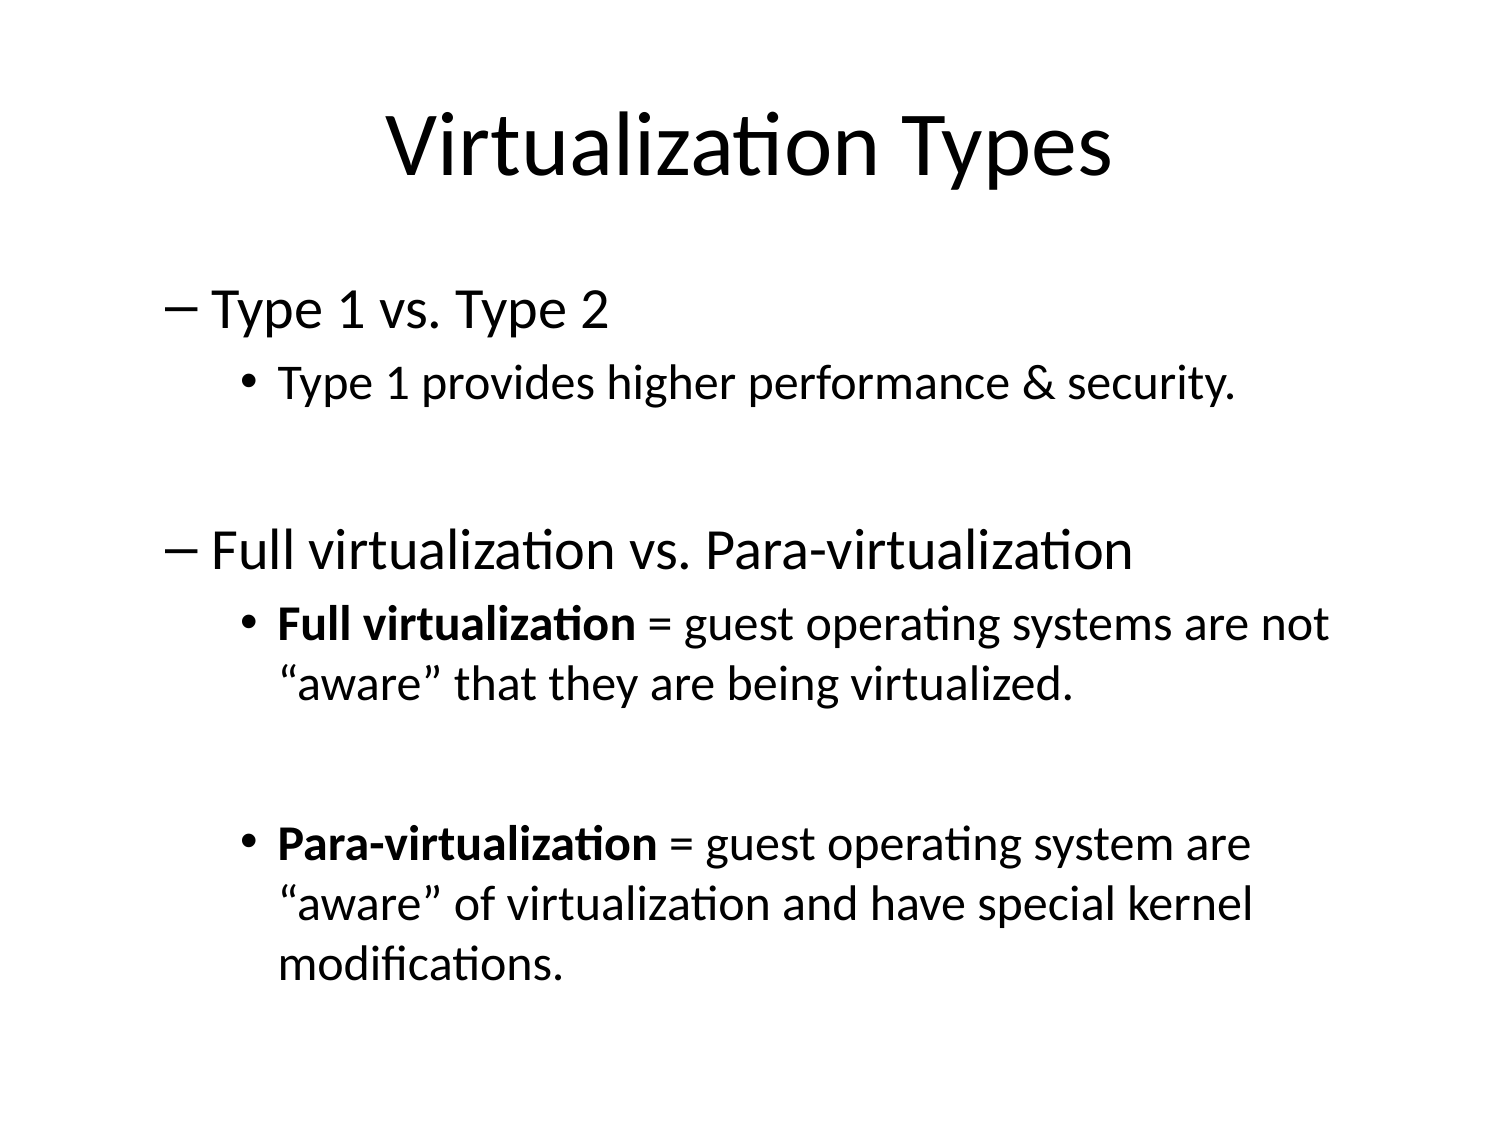

# Virtualization Types
Type 1 vs. Type 2
Type 1 provides higher performance & security.

Full virtualization vs. Para-virtualization
Full virtualization = guest operating systems are not “aware” that they are being virtualized.

Para-virtualization = guest operating system are “aware” of virtualization and have special kernel modifications.